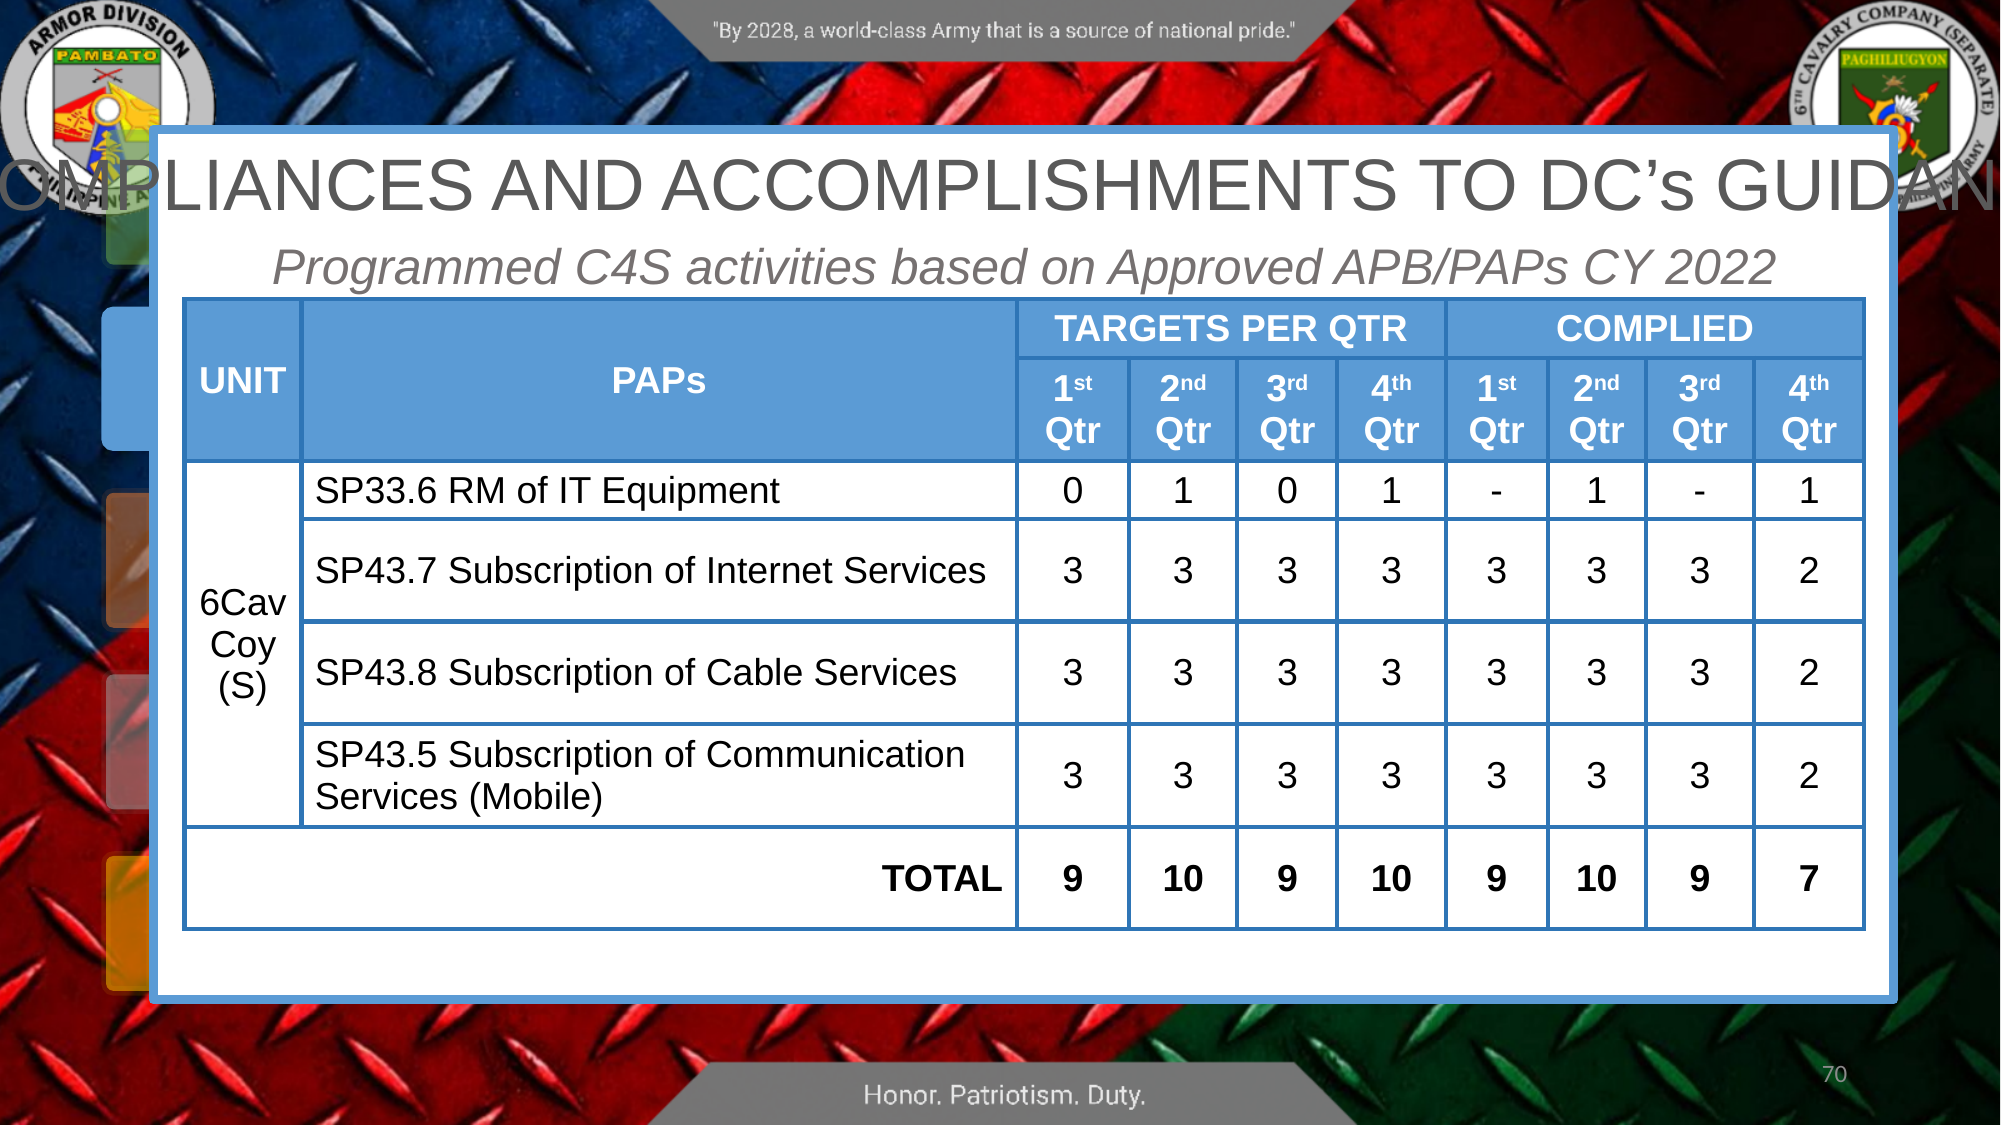

COMPLIANCES AND ACCOMPLISHMENTS TO DC’s GUIDANCE

Programmed C4S activities based on Approved APB/PAPs CY 2022
| UNIT | PAPs | TARGETS PER QTR |  |  |  | COMPLIED |  |  |  |
| --- | --- | --- | --- | --- | --- | --- | --- | --- | --- |
|  |  | 1st Qtr | 2nd Qtr | 3rd Qtr | 4th Qtr | 1st Qtr | 2nd Qtr | 3rd Qtr | 4th Qtr |
| 6Cav Coy (S) | SP33.6 RM of IT Equipment | 0 | 1 | 0 | 1 | - | 1 | - | 1 |
|  | SP43.7 Subscription of Internet Services | 3 | 3 | 3 | 3 | 3 | 3 | 3 | 2 |
|  | SP43.8 Subscription of Cable Services | 3 | 3 | 3 | 3 | 3 | 3 | 3 | 2 |
|  | SP43.5 Subscription of Communication Services (Mobile) | 3 | 3 | 3 | 3 | 3 | 3 | 3 | 2 |
| TOTAL |  | 9 | 10 | 9 | 10 | 9 | 10 | 9 | 7 |

70